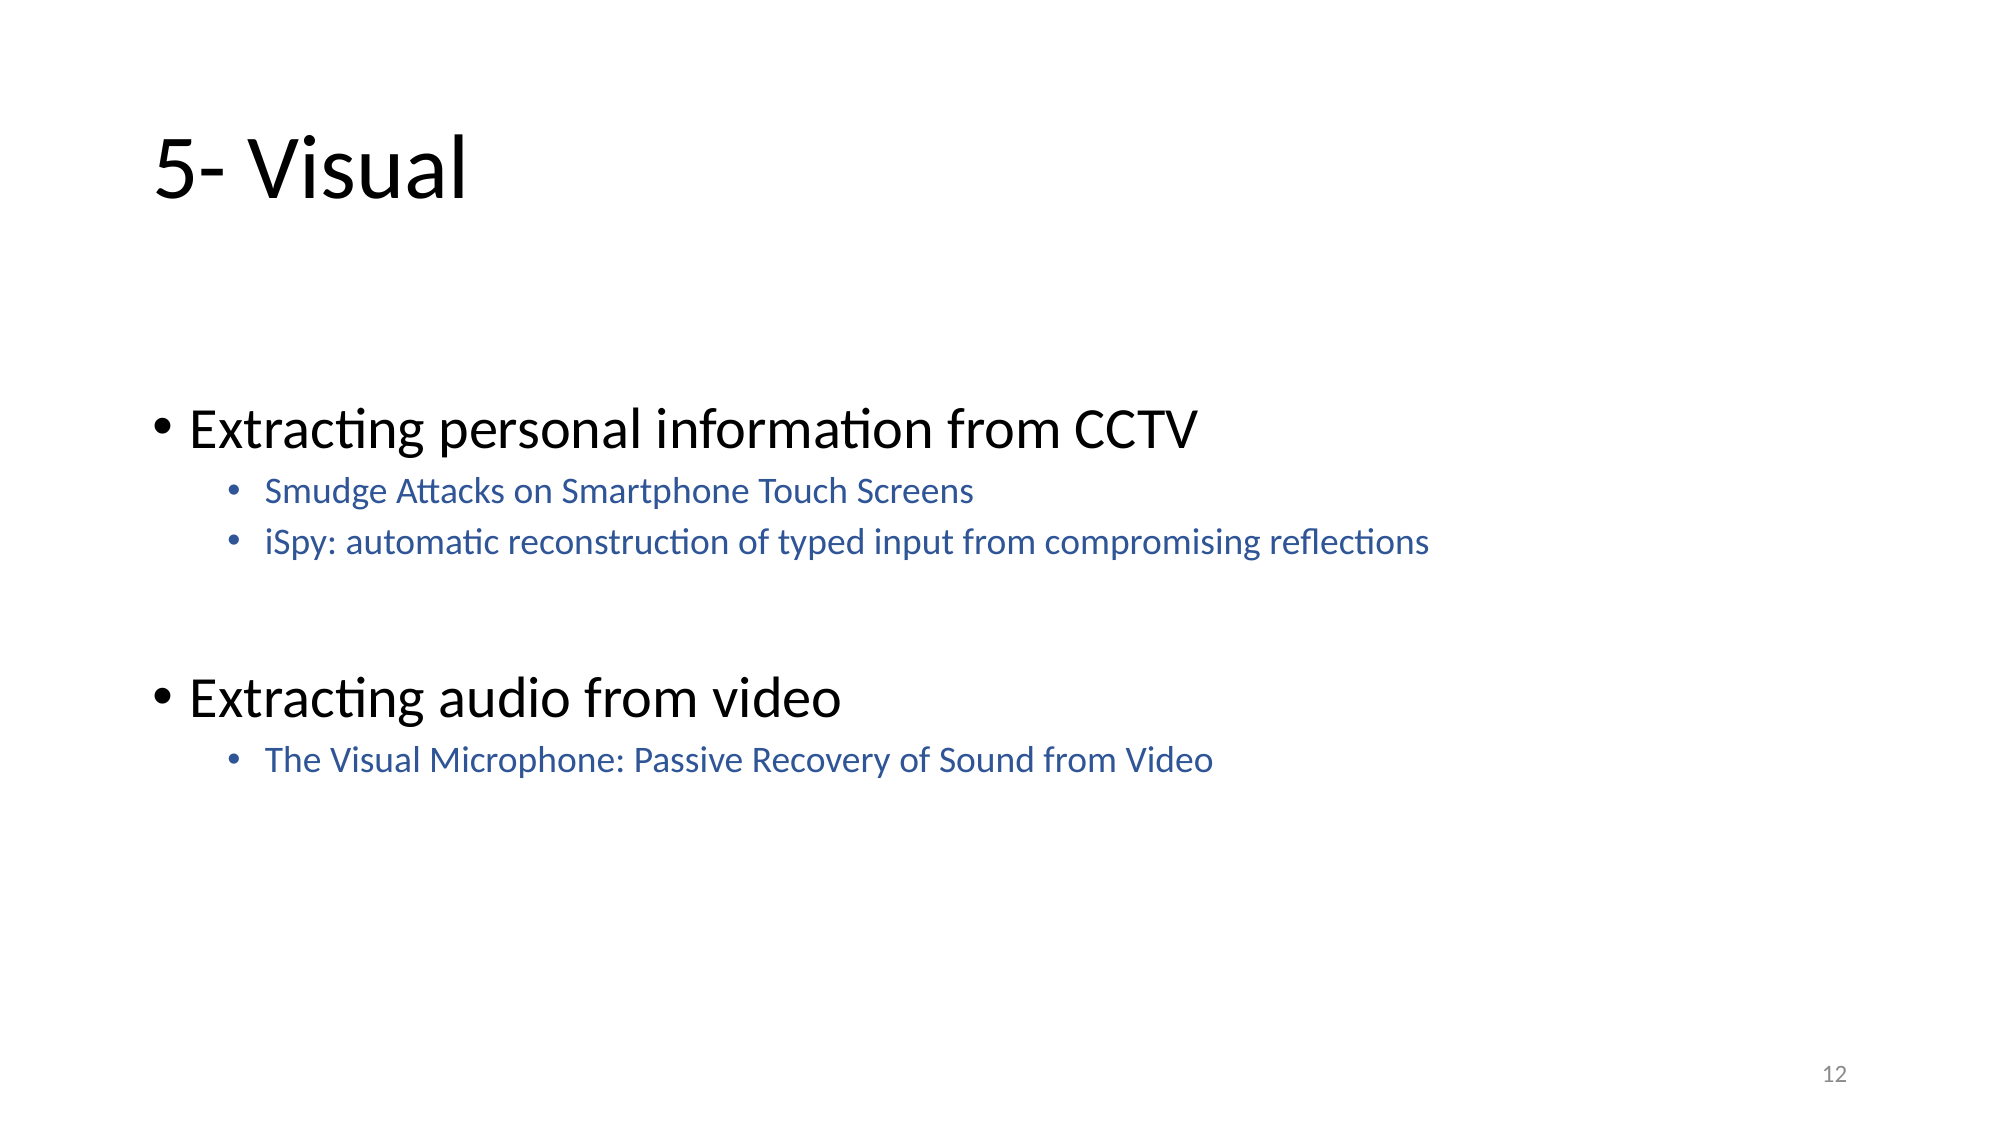

# 5- Visual

Extracting personal information from CCTV
Smudge Attacks on Smartphone Touch Screens
iSpy: automatic reconstruction of typed input from compromising reflections

Extracting audio from video
The Visual Microphone: Passive Recovery of Sound from Video

12